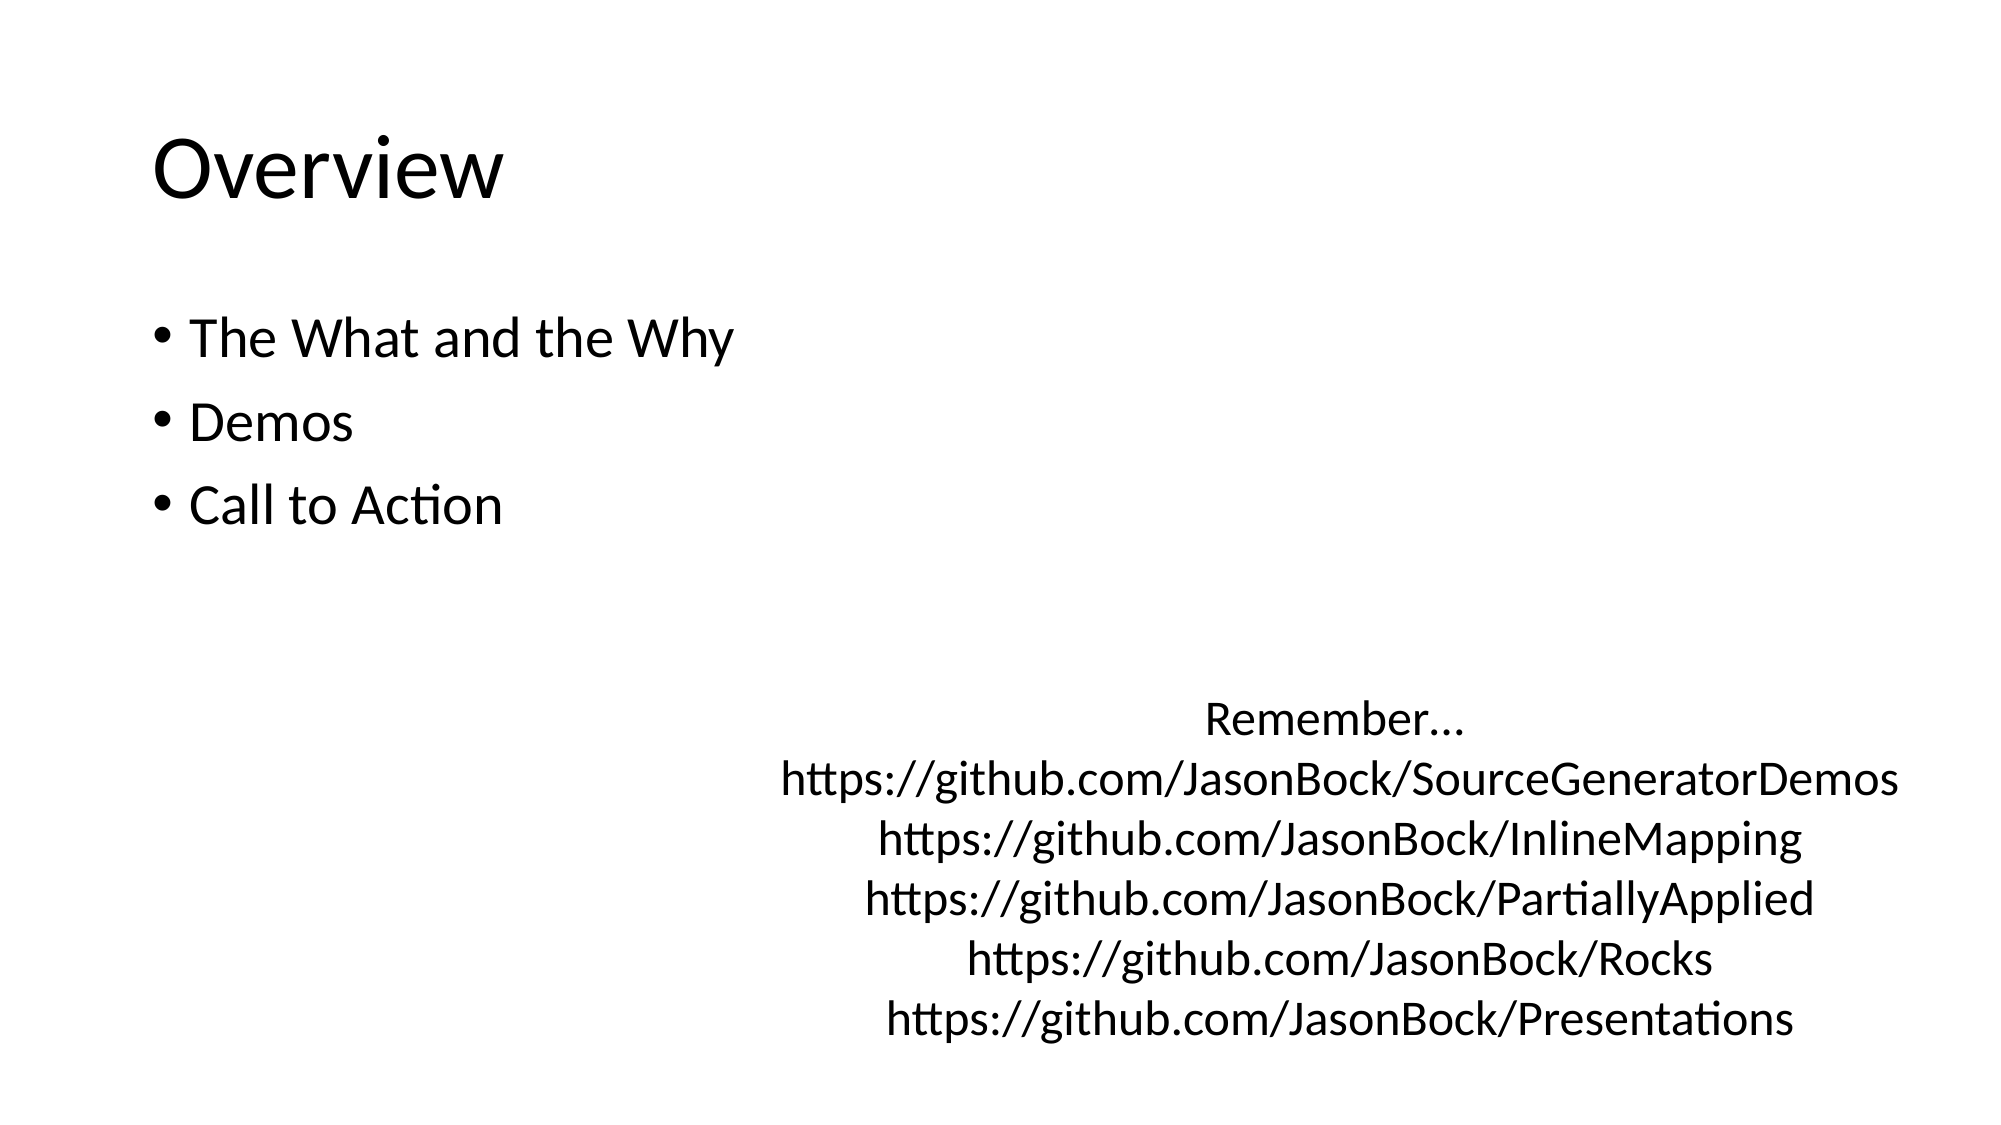

# Overview
The What and the Why
Demos
Call to Action
Remember…
https://github.com/JasonBock/SourceGeneratorDemos
https://github.com/JasonBock/InlineMapping
https://github.com/JasonBock/PartiallyApplied
https://github.com/JasonBock/Rocks
https://github.com/JasonBock/Presentations